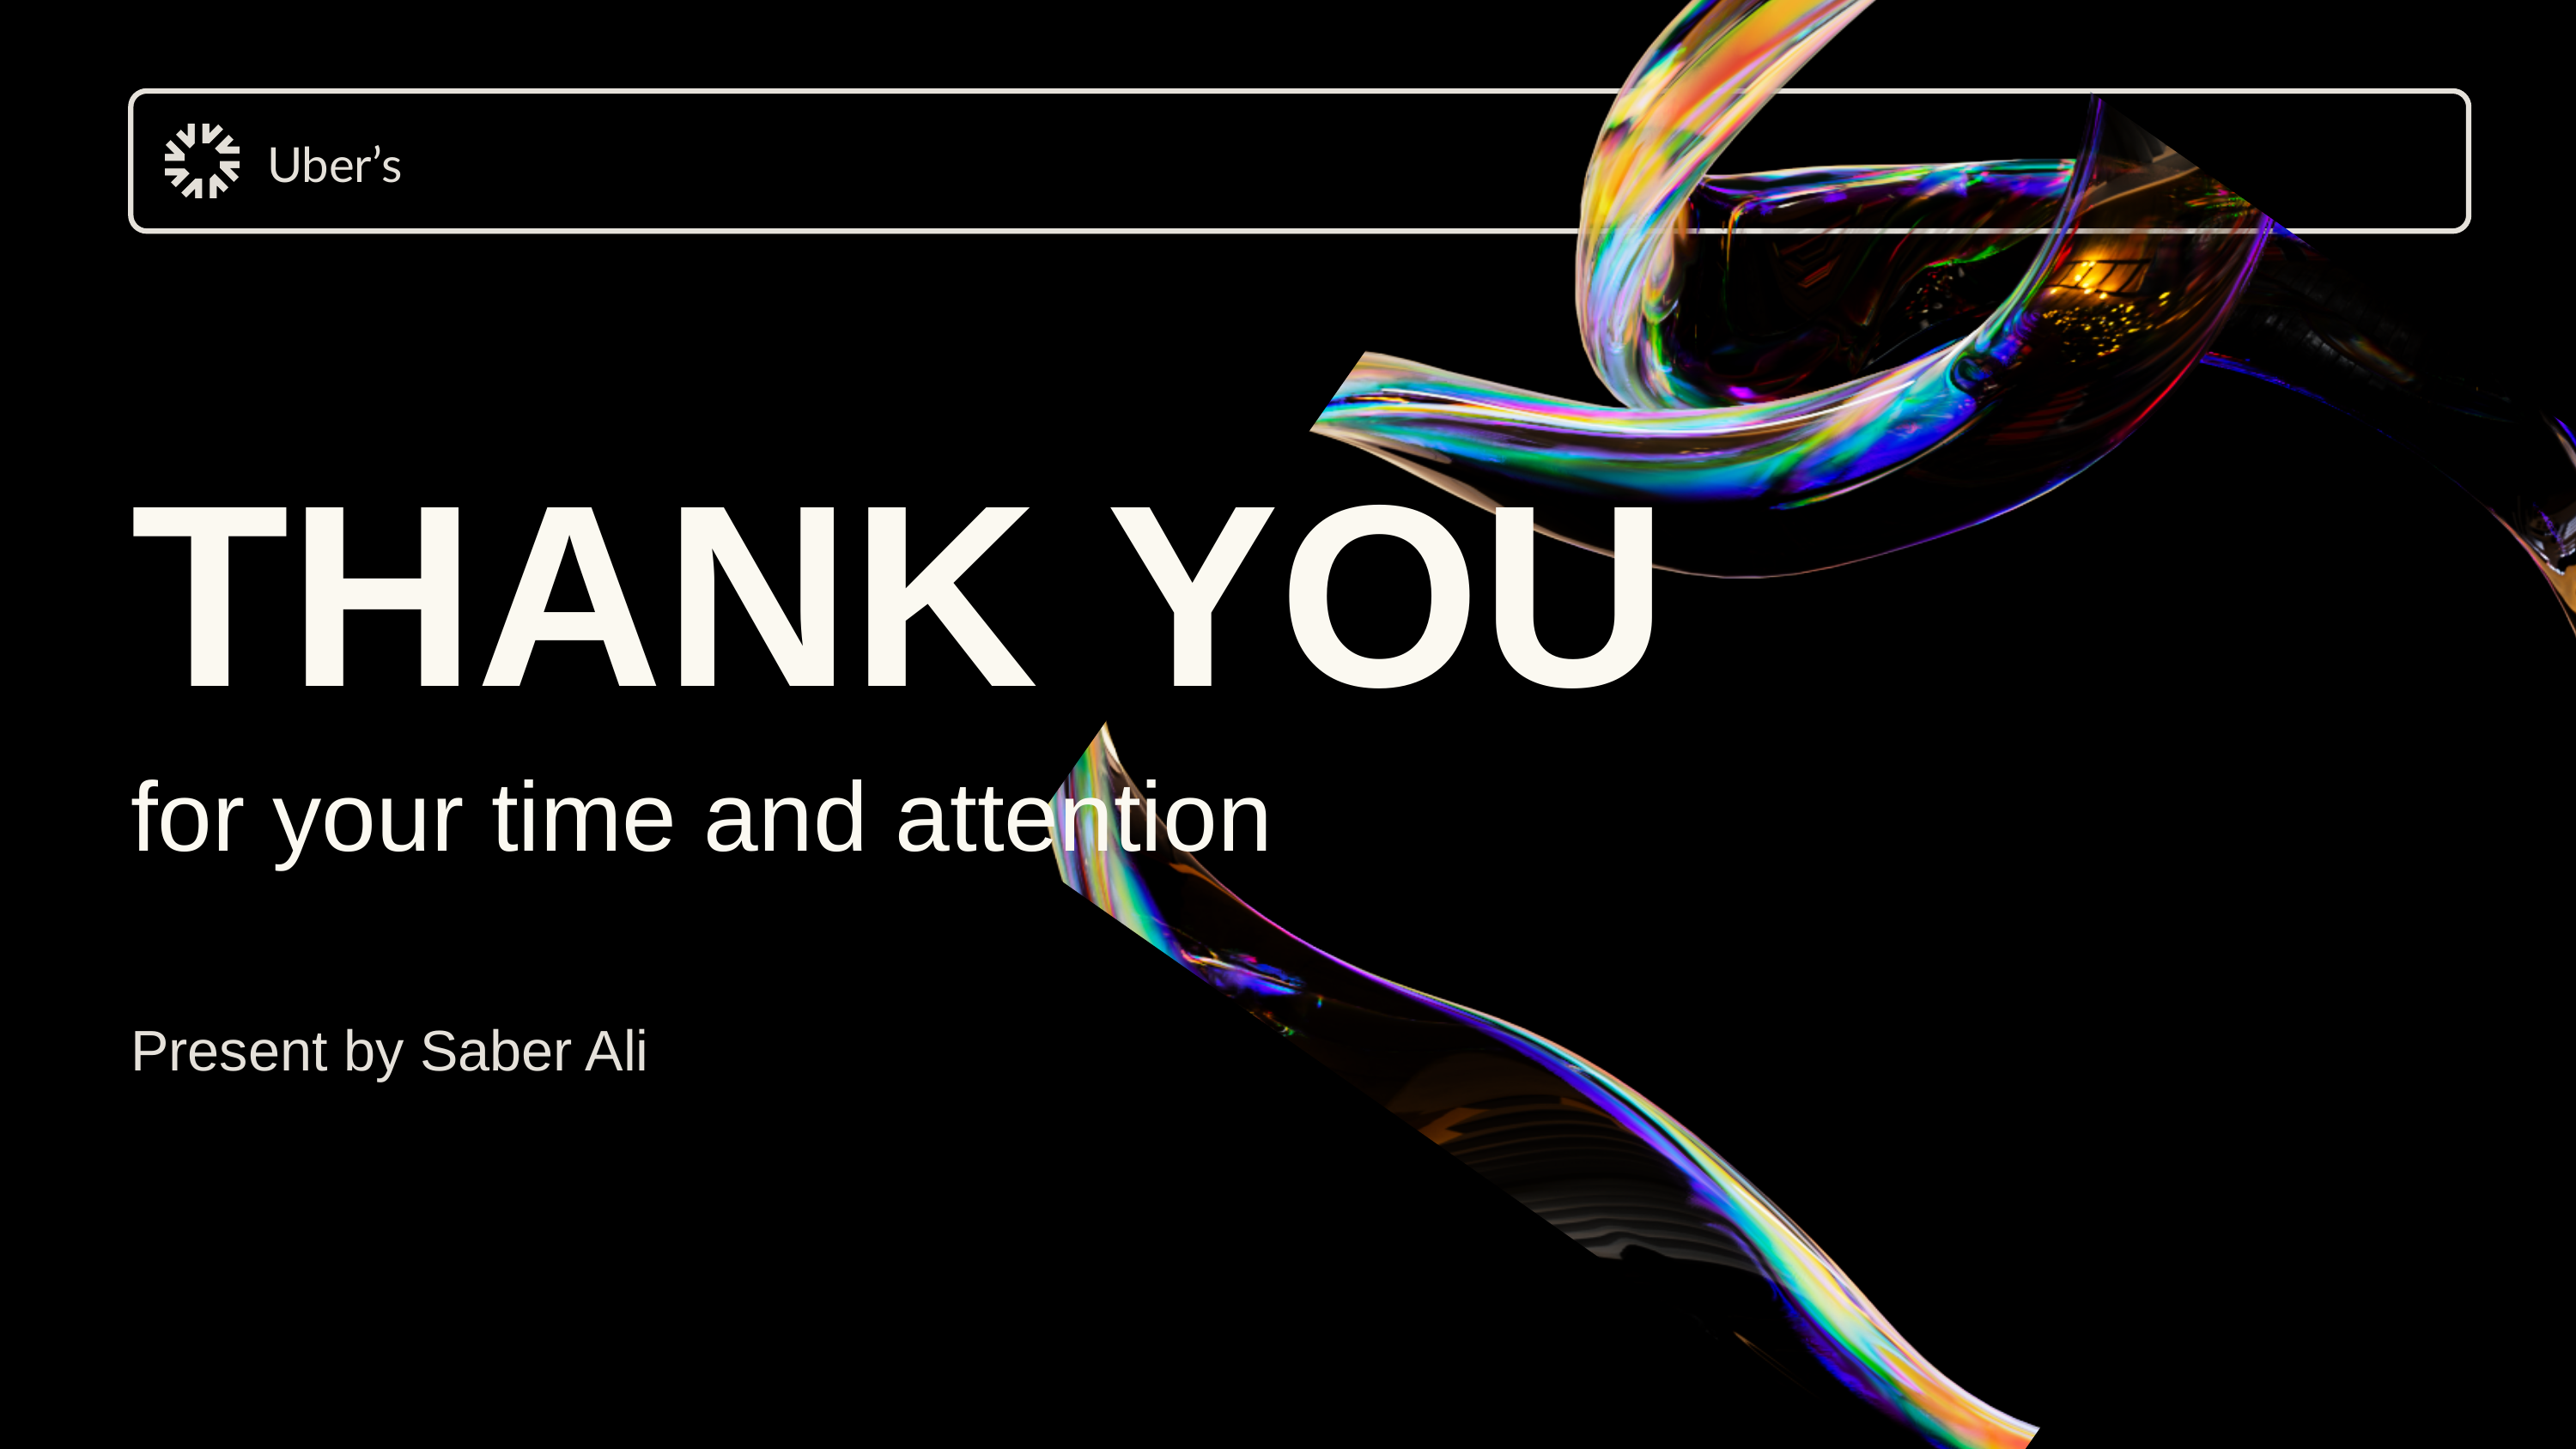

Uber’s
THANK YOU
for your time and attention
Present by Saber Ali